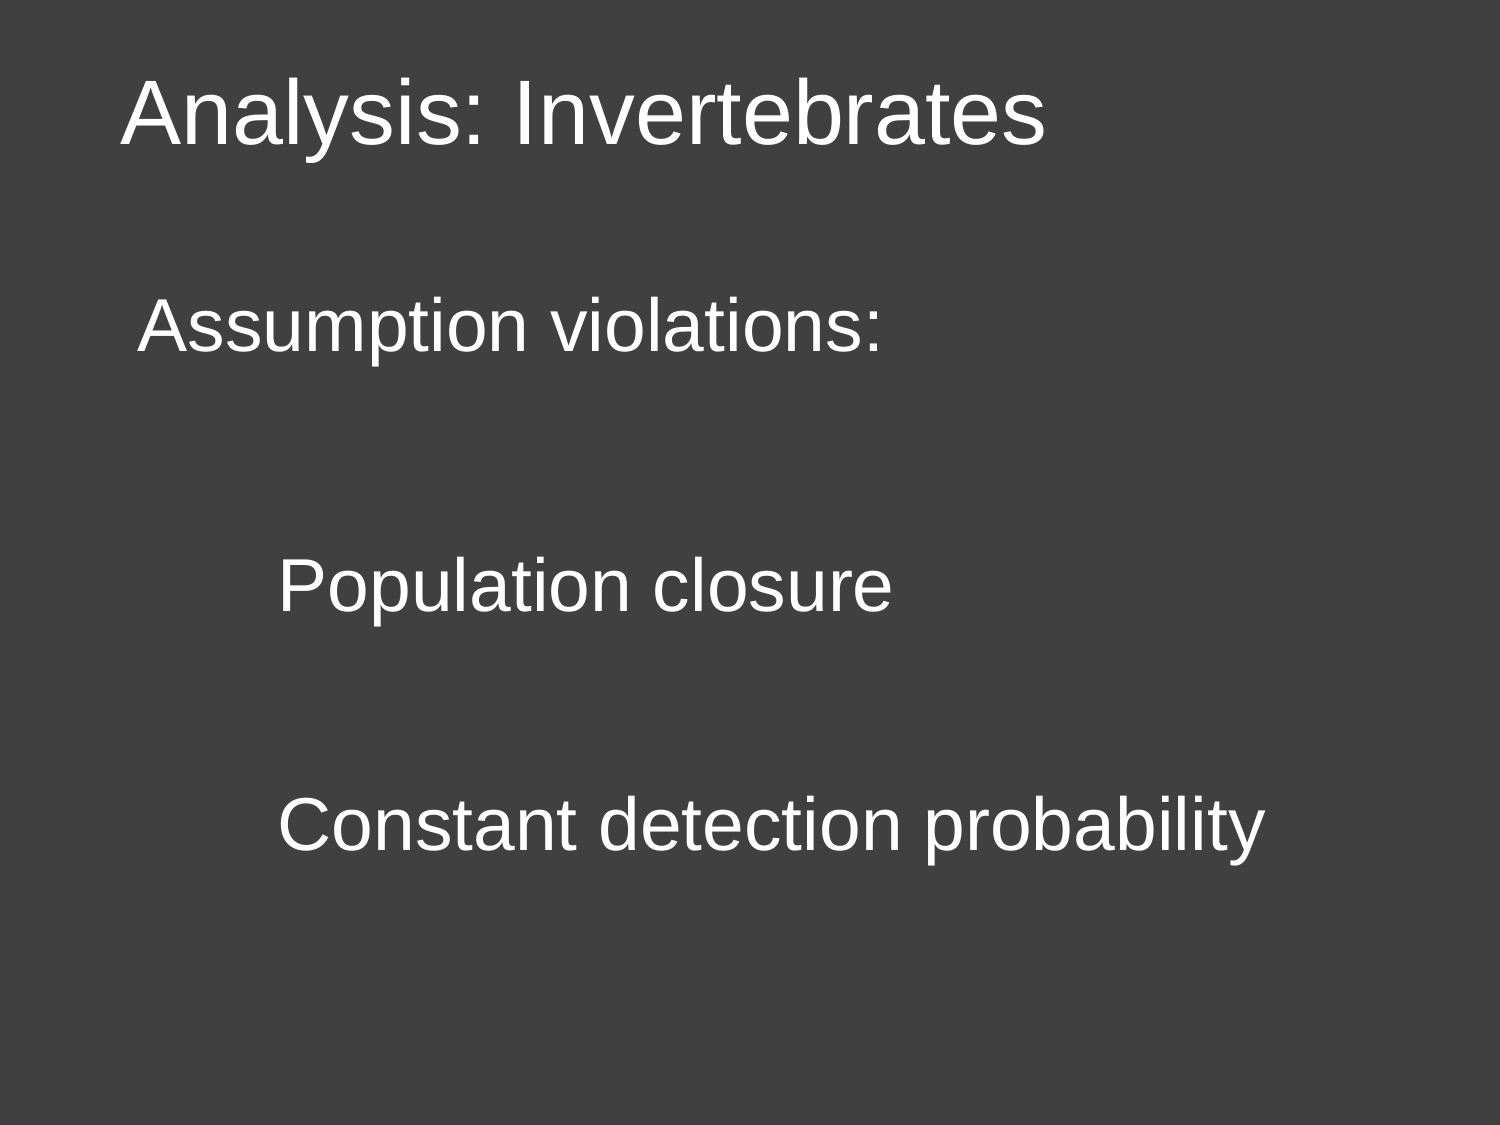

Analysis: Invertebrates
Assumption violations:
Population closure
Constant detection probability